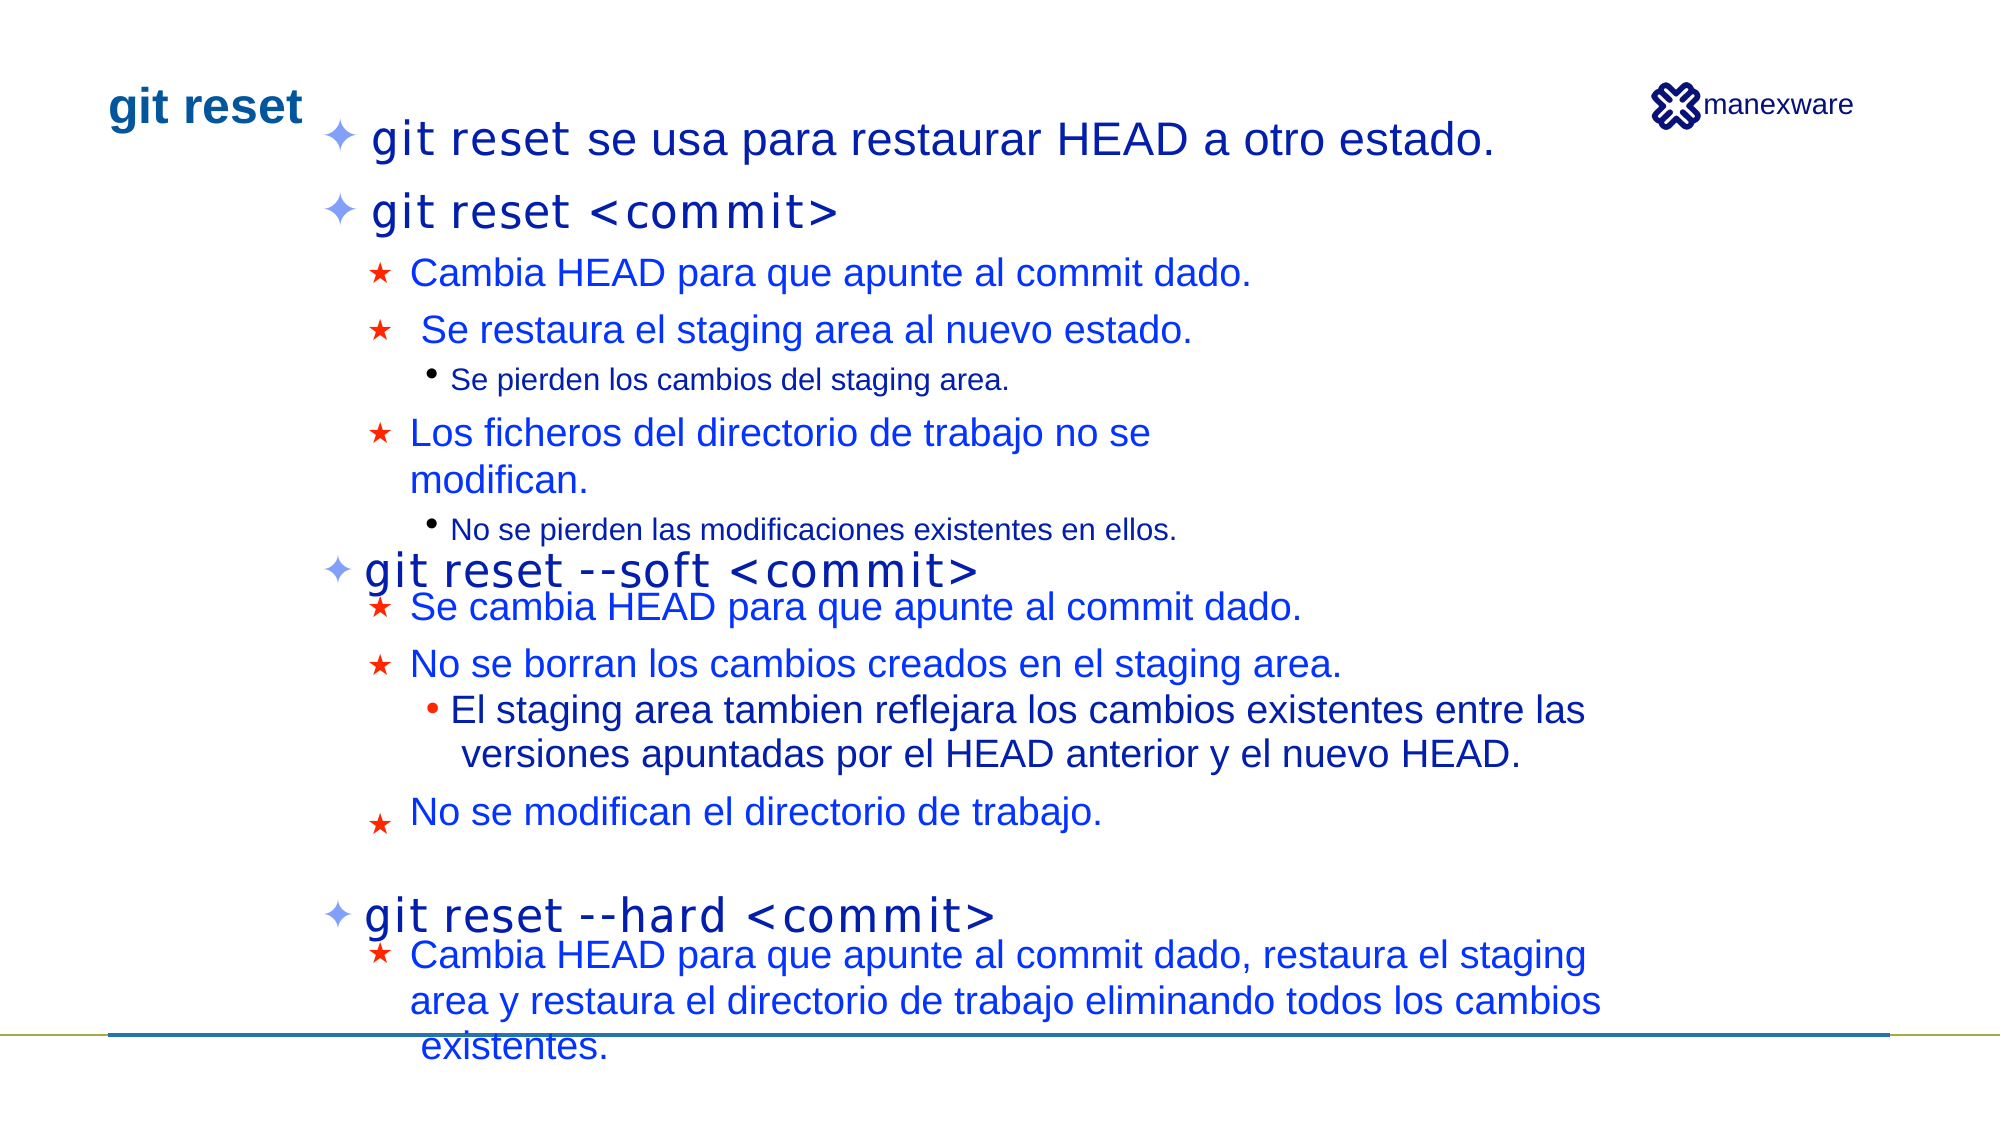

# git reset
git reset se usa para restaurar HEAD a otro estado.
git reset <commit>
Cambia HEAD para que apunte al commit dado.  Se restaura el staging area al nuevo estado.
Se pierden los cambios del staging area.
Los ficheros del directorio de trabajo no se modifican.
No se pierden las modificaciones existentes en ellos.
★
★
★
✦ git reset --soft <commit>
Se cambia HEAD para que apunte al commit dado.  No se borran los cambios creados en el staging area.
El staging area tambien reflejara los cambios existentes entre las  versiones apuntadas por el HEAD anterior y el nuevo HEAD.
No se modifican el directorio de trabajo.
★
★
★
✦ git reset --hard <commit>
Cambia HEAD para que apunte al commit dado, restaura el staging  area y restaura el directorio de trabajo eliminando todos los cambios  existentes.
★